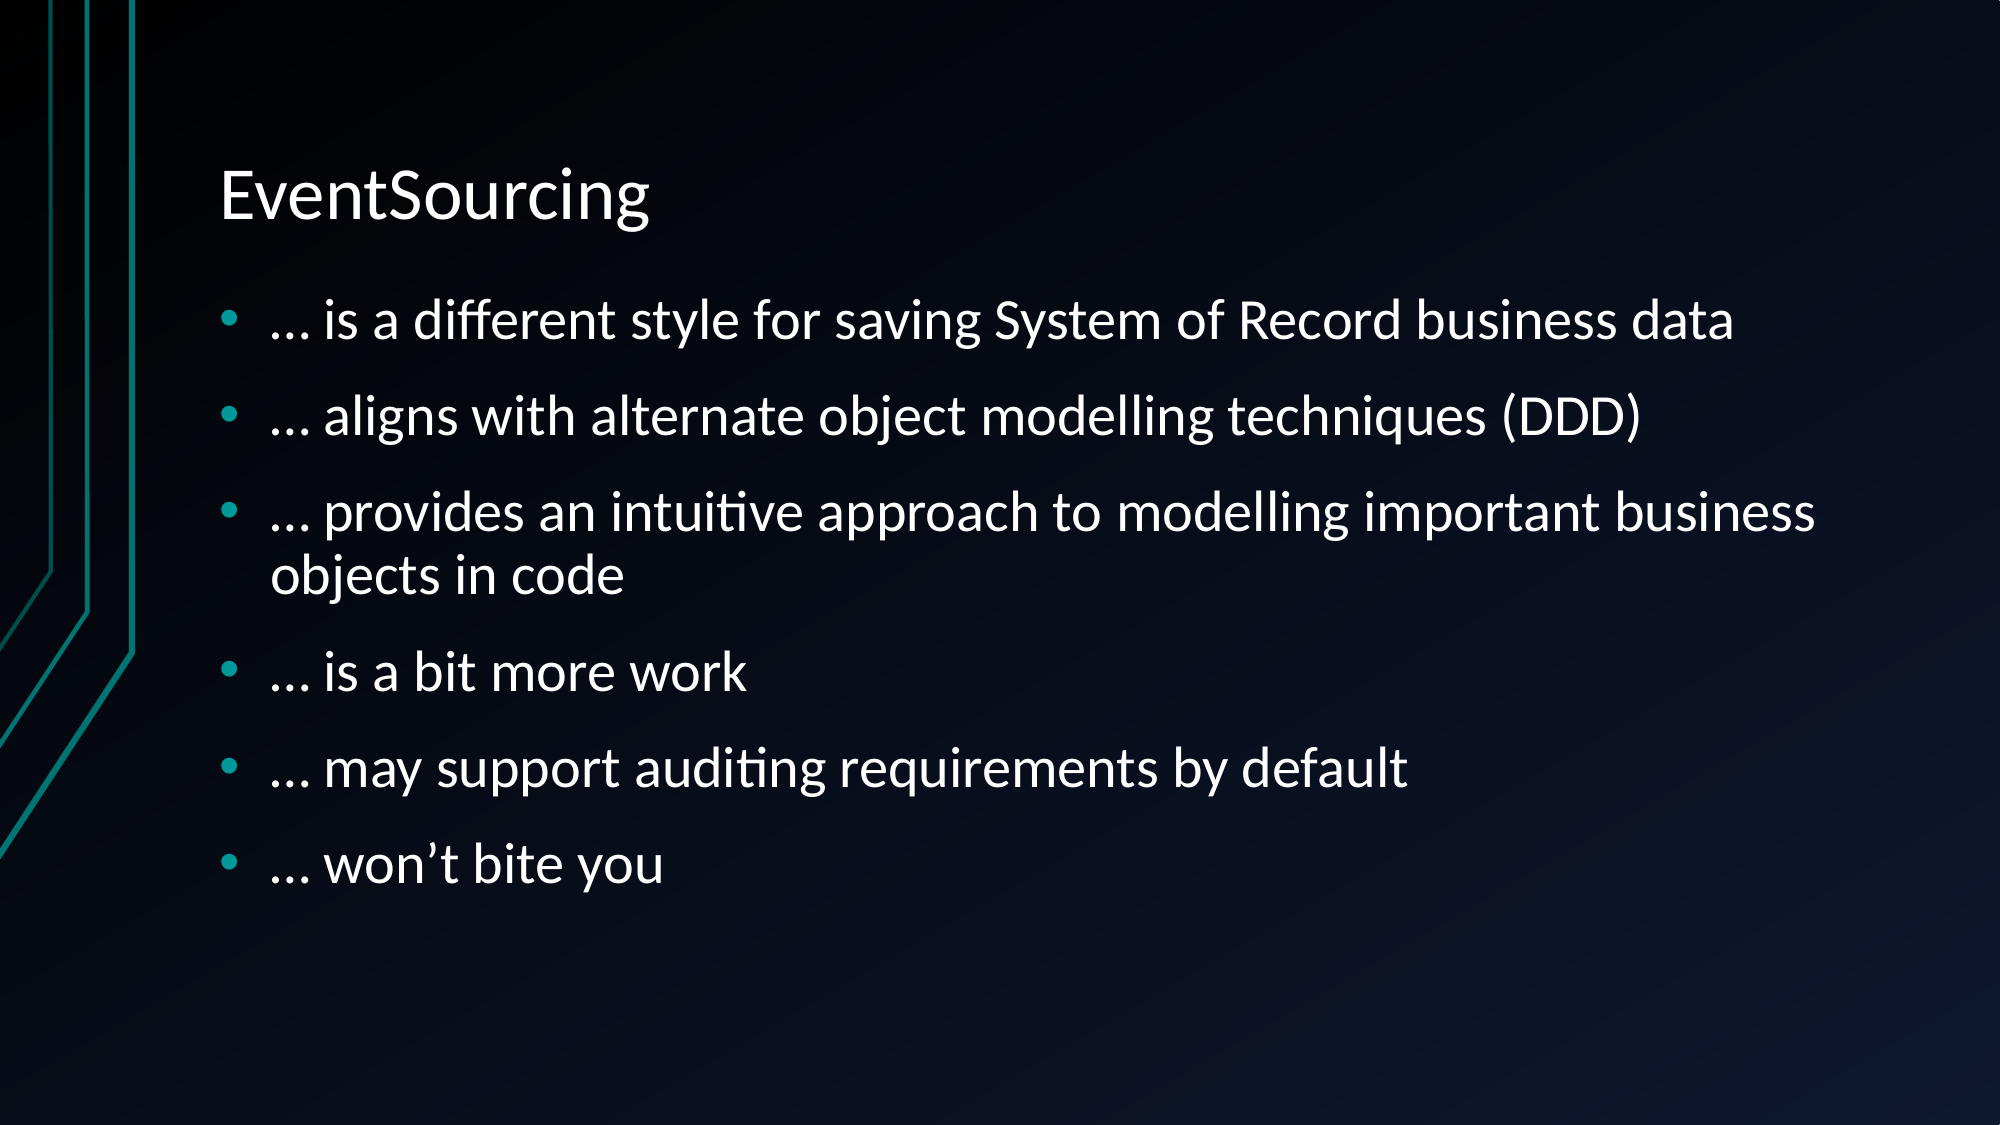

# EventSourcing
… is a different style for saving System of Record business data
… aligns with alternate object modelling techniques (DDD)
… provides an intuitive approach to modelling important business objects in code
… is a bit more work
… may support auditing requirements by default
… won’t bite you